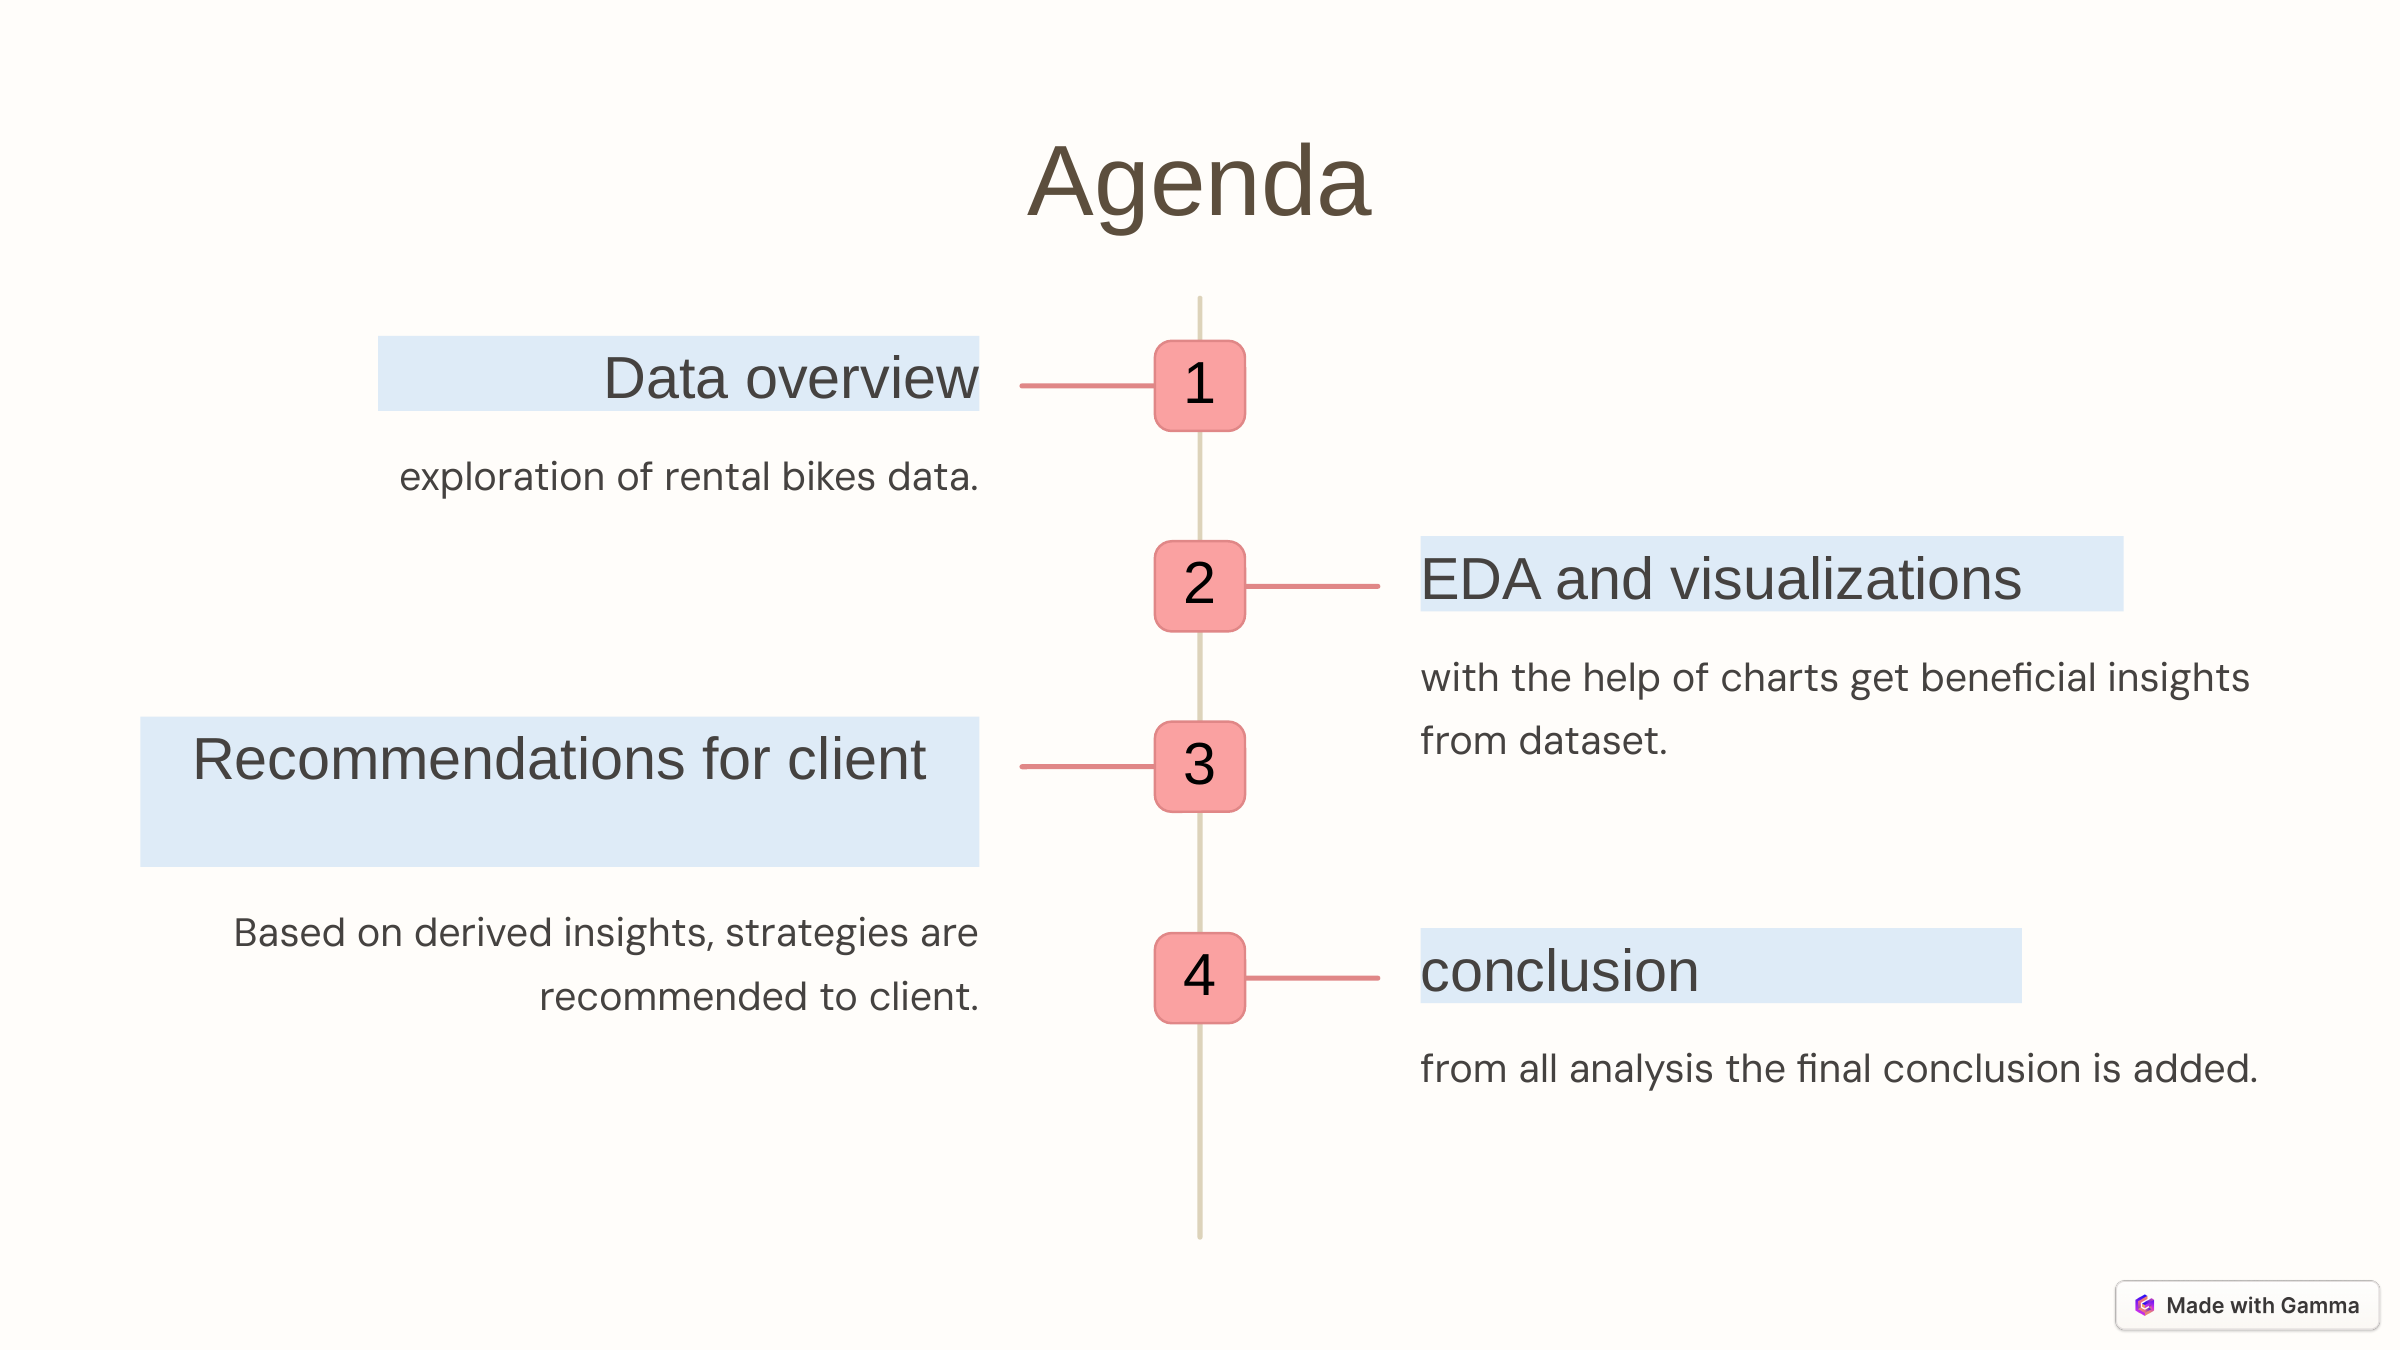

Agenda

Data overview

1

exploration of rental bikes data.
EDA and visualizations

2

with the help of charts get beneficial insights from dataset.
Recommendations for client

3

Based on derived insights, strategies are recommended to client.
conclusion

4

from all analysis the final conclusion is added.